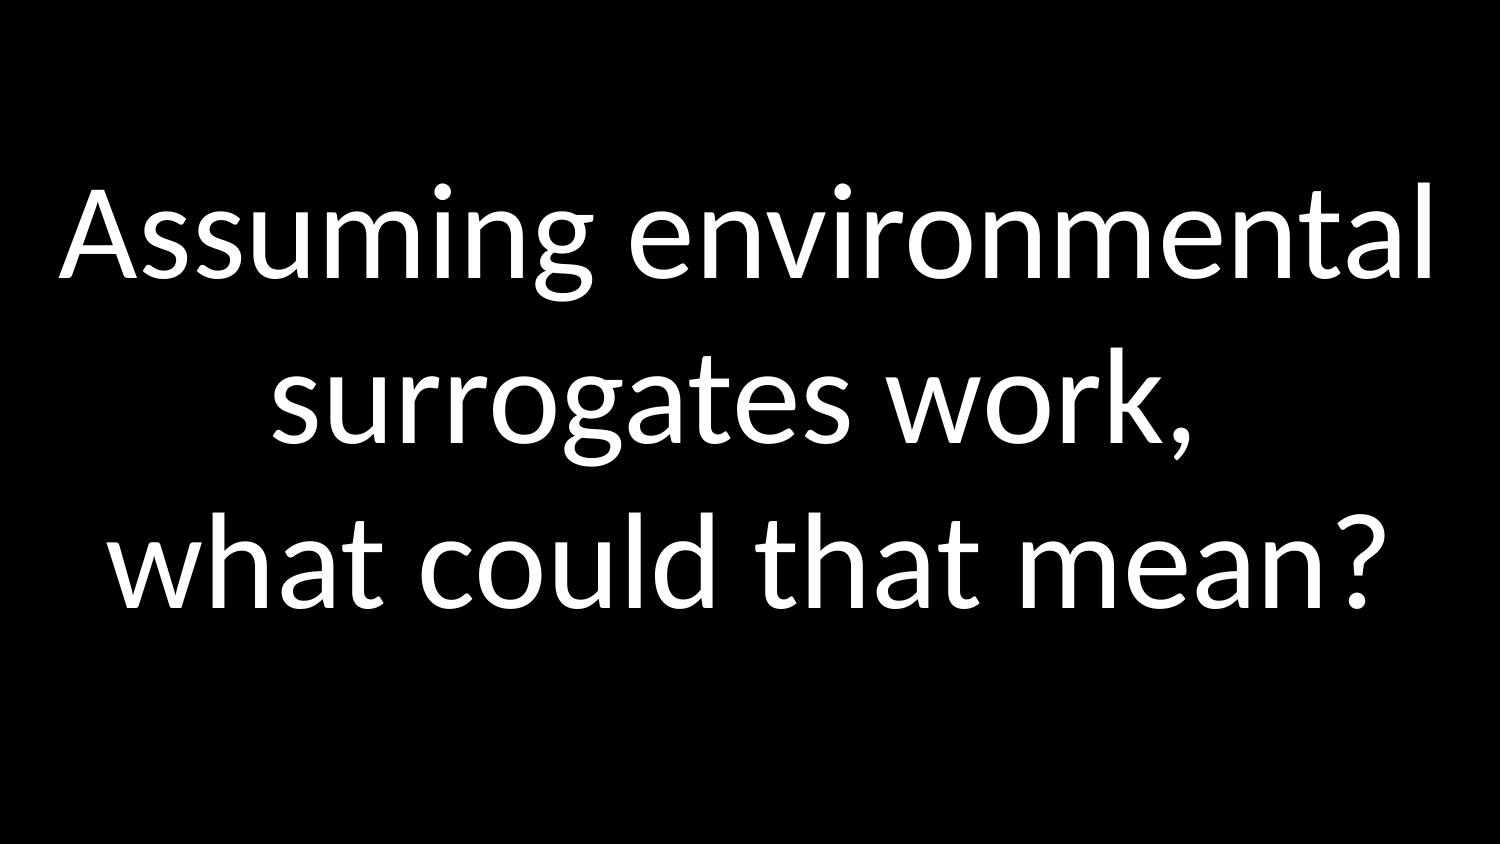

# Assuming environmental surrogates work, what could that mean?